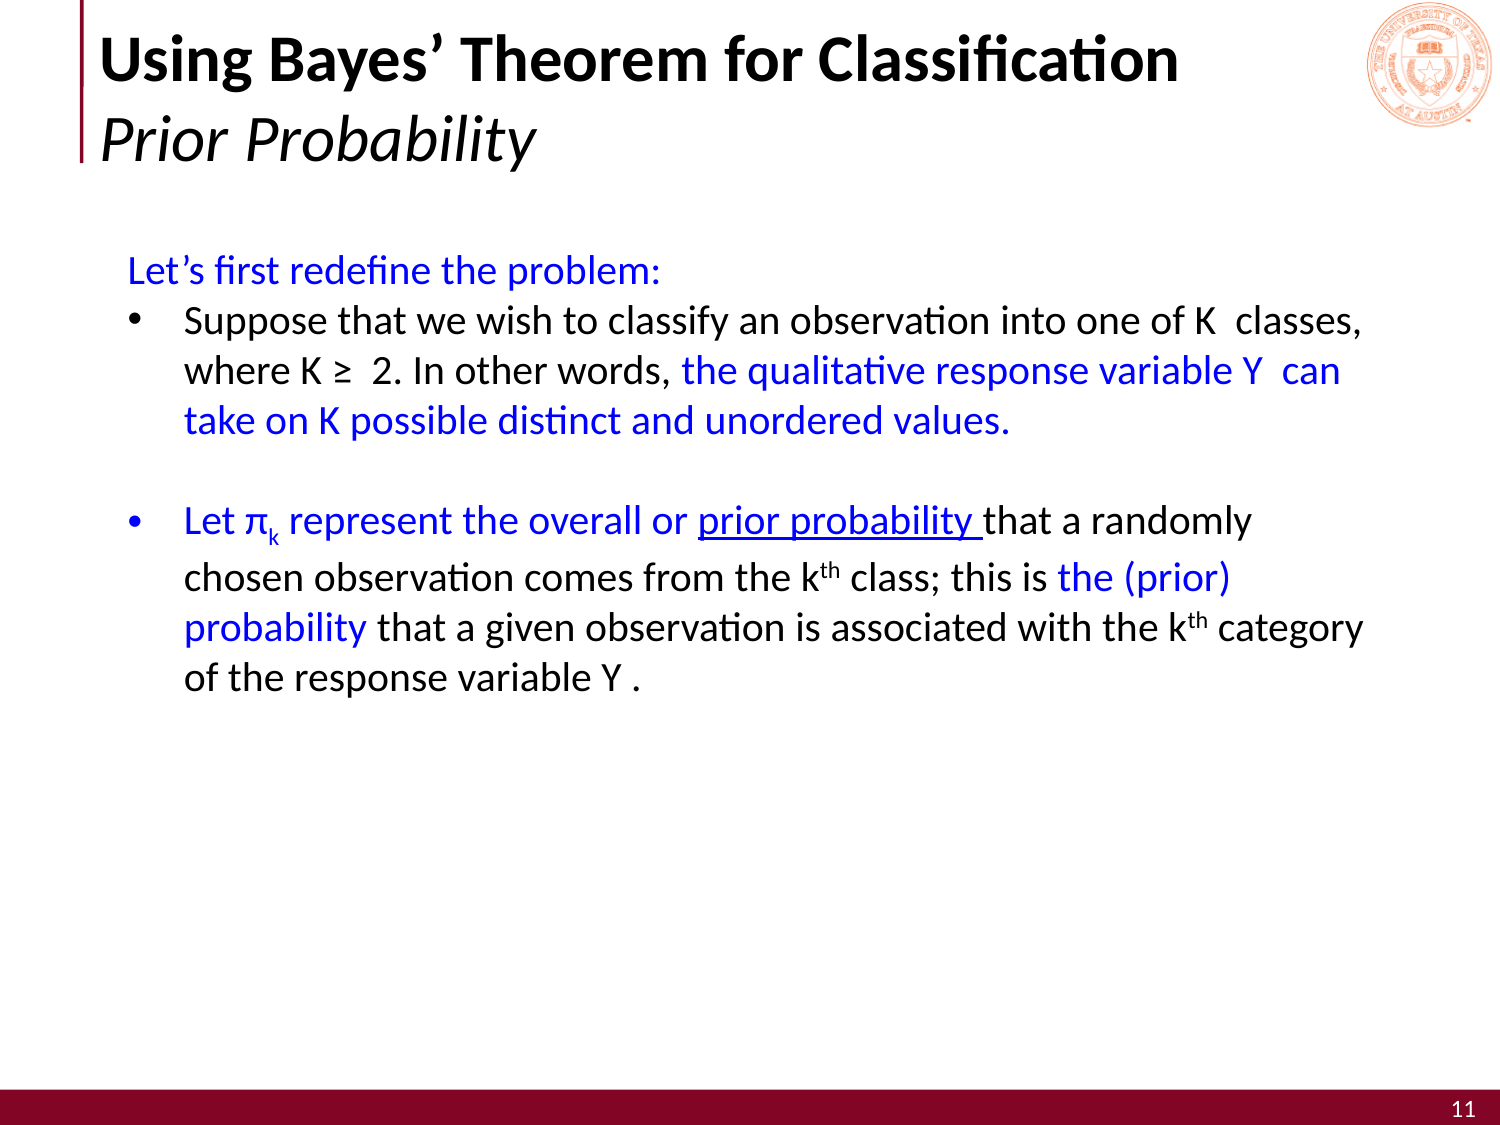

# Using Bayes’ Theorem for Classification Prior Probability
Let’s first redefine the problem:
Suppose that we wish to classify an observation into one of K  classes, where K ≥  2. In other words, the qualitative response variable Y  can take on K possible distinct and unordered values.

Let πk represent the overall or prior probability that a randomly chosen observation comes from the kth class; this is the (prior) probability that a given observation is associated with the kth category of the response variable Y .
11